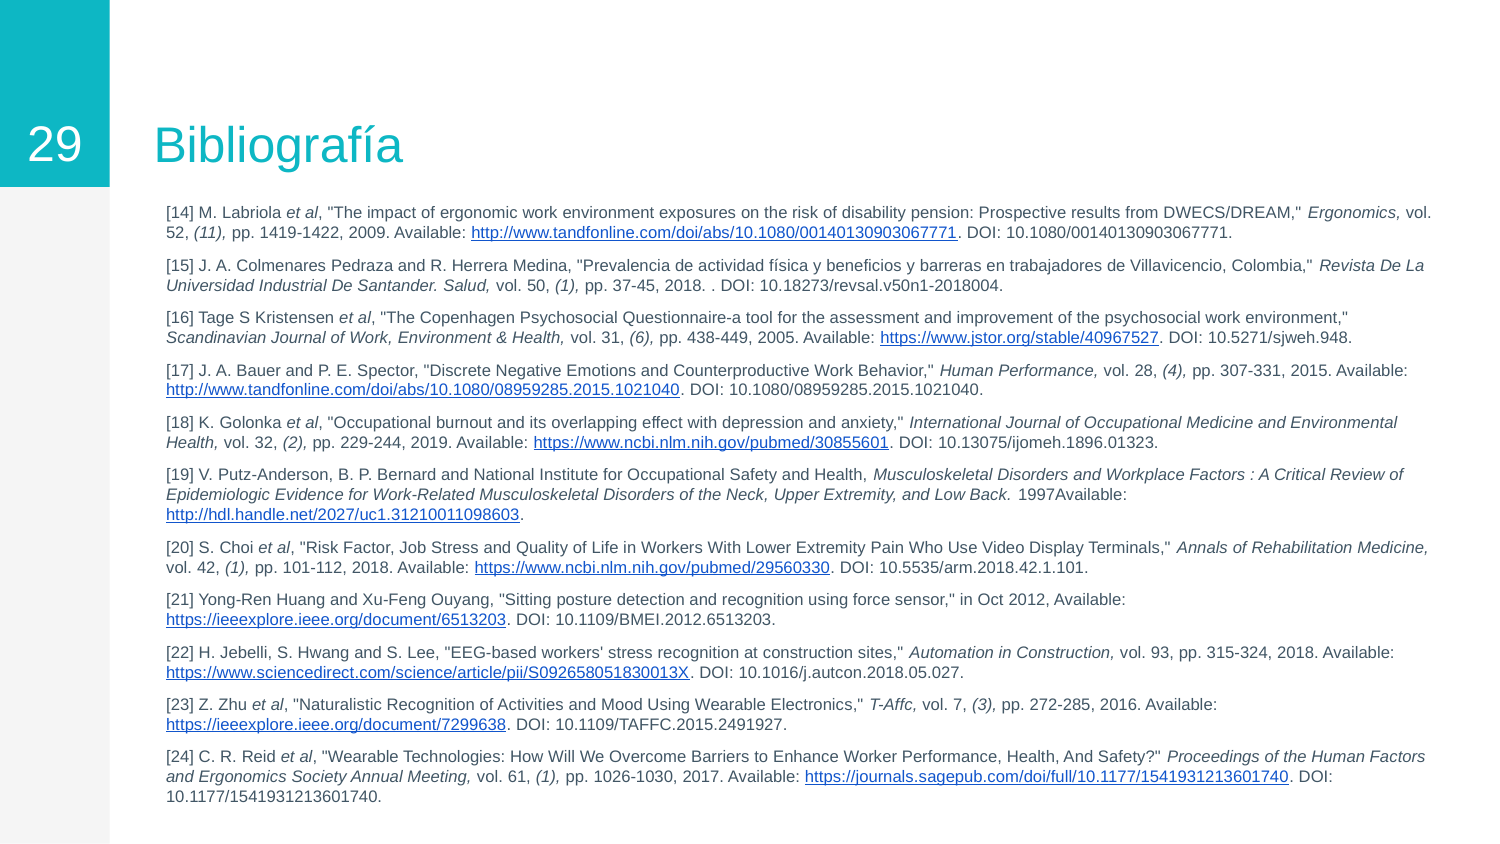

29
Bibliografía
[14] M. Labriola et al, "The impact of ergonomic work environment exposures on the risk of disability pension: Prospective results from DWECS/DREAM," Ergonomics, vol. 52, (11), pp. 1419-1422, 2009. Available: http://www.tandfonline.com/doi/abs/10.1080/00140130903067771. DOI: 10.1080/00140130903067771.
[15] J. A. Colmenares Pedraza and R. Herrera Medina, "Prevalencia de actividad física y beneficios y barreras en trabajadores de Villavicencio, Colombia," Revista De La Universidad Industrial De Santander. Salud, vol. 50, (1), pp. 37-45, 2018. . DOI: 10.18273/revsal.v50n1-2018004.
[16] Tage S Kristensen et al, "The Copenhagen Psychosocial Questionnaire-a tool for the assessment and improvement of the psychosocial work environment," Scandinavian Journal of Work, Environment & Health, vol. 31, (6), pp. 438-449, 2005. Available: https://www.jstor.org/stable/40967527. DOI: 10.5271/sjweh.948.
[17] J. A. Bauer and P. E. Spector, "Discrete Negative Emotions and Counterproductive Work Behavior," Human Performance, vol. 28, (4), pp. 307-331, 2015. Available: http://www.tandfonline.com/doi/abs/10.1080/08959285.2015.1021040. DOI: 10.1080/08959285.2015.1021040.
[18] K. Golonka et al, "Occupational burnout and its overlapping effect with depression and anxiety," International Journal of Occupational Medicine and Environmental Health, vol. 32, (2), pp. 229-244, 2019. Available: https://www.ncbi.nlm.nih.gov/pubmed/30855601. DOI: 10.13075/ijomeh.1896.01323.
[19] V. Putz-Anderson, B. P. Bernard and National Institute for Occupational Safety and Health, Musculoskeletal Disorders and Workplace Factors : A Critical Review of Epidemiologic Evidence for Work-Related Musculoskeletal Disorders of the Neck, Upper Extremity, and Low Back. 1997Available: http://hdl.handle.net/2027/uc1.31210011098603.
[20] S. Choi et al, "Risk Factor, Job Stress and Quality of Life in Workers With Lower Extremity Pain Who Use Video Display Terminals," Annals of Rehabilitation Medicine, vol. 42, (1), pp. 101-112, 2018. Available: https://www.ncbi.nlm.nih.gov/pubmed/29560330. DOI: 10.5535/arm.2018.42.1.101.
[21] Yong-Ren Huang and Xu-Feng Ouyang, "Sitting posture detection and recognition using force sensor," in Oct 2012, Available: https://ieeexplore.ieee.org/document/6513203. DOI: 10.1109/BMEI.2012.6513203.
[22] H. Jebelli, S. Hwang and S. Lee, "EEG-based workers' stress recognition at construction sites," Automation in Construction, vol. 93, pp. 315-324, 2018. Available: https://www.sciencedirect.com/science/article/pii/S092658051830013X. DOI: 10.1016/j.autcon.2018.05.027.
[23] Z. Zhu et al, "Naturalistic Recognition of Activities and Mood Using Wearable Electronics," T-Affc, vol. 7, (3), pp. 272-285, 2016. Available: https://ieeexplore.ieee.org/document/7299638. DOI: 10.1109/TAFFC.2015.2491927.
[24] C. R. Reid et al, "Wearable Technologies: How Will We Overcome Barriers to Enhance Worker Performance, Health, And Safety?" Proceedings of the Human Factors and Ergonomics Society Annual Meeting, vol. 61, (1), pp. 1026-1030, 2017. Available: https://journals.sagepub.com/doi/full/10.1177/1541931213601740. DOI: 10.1177/1541931213601740.